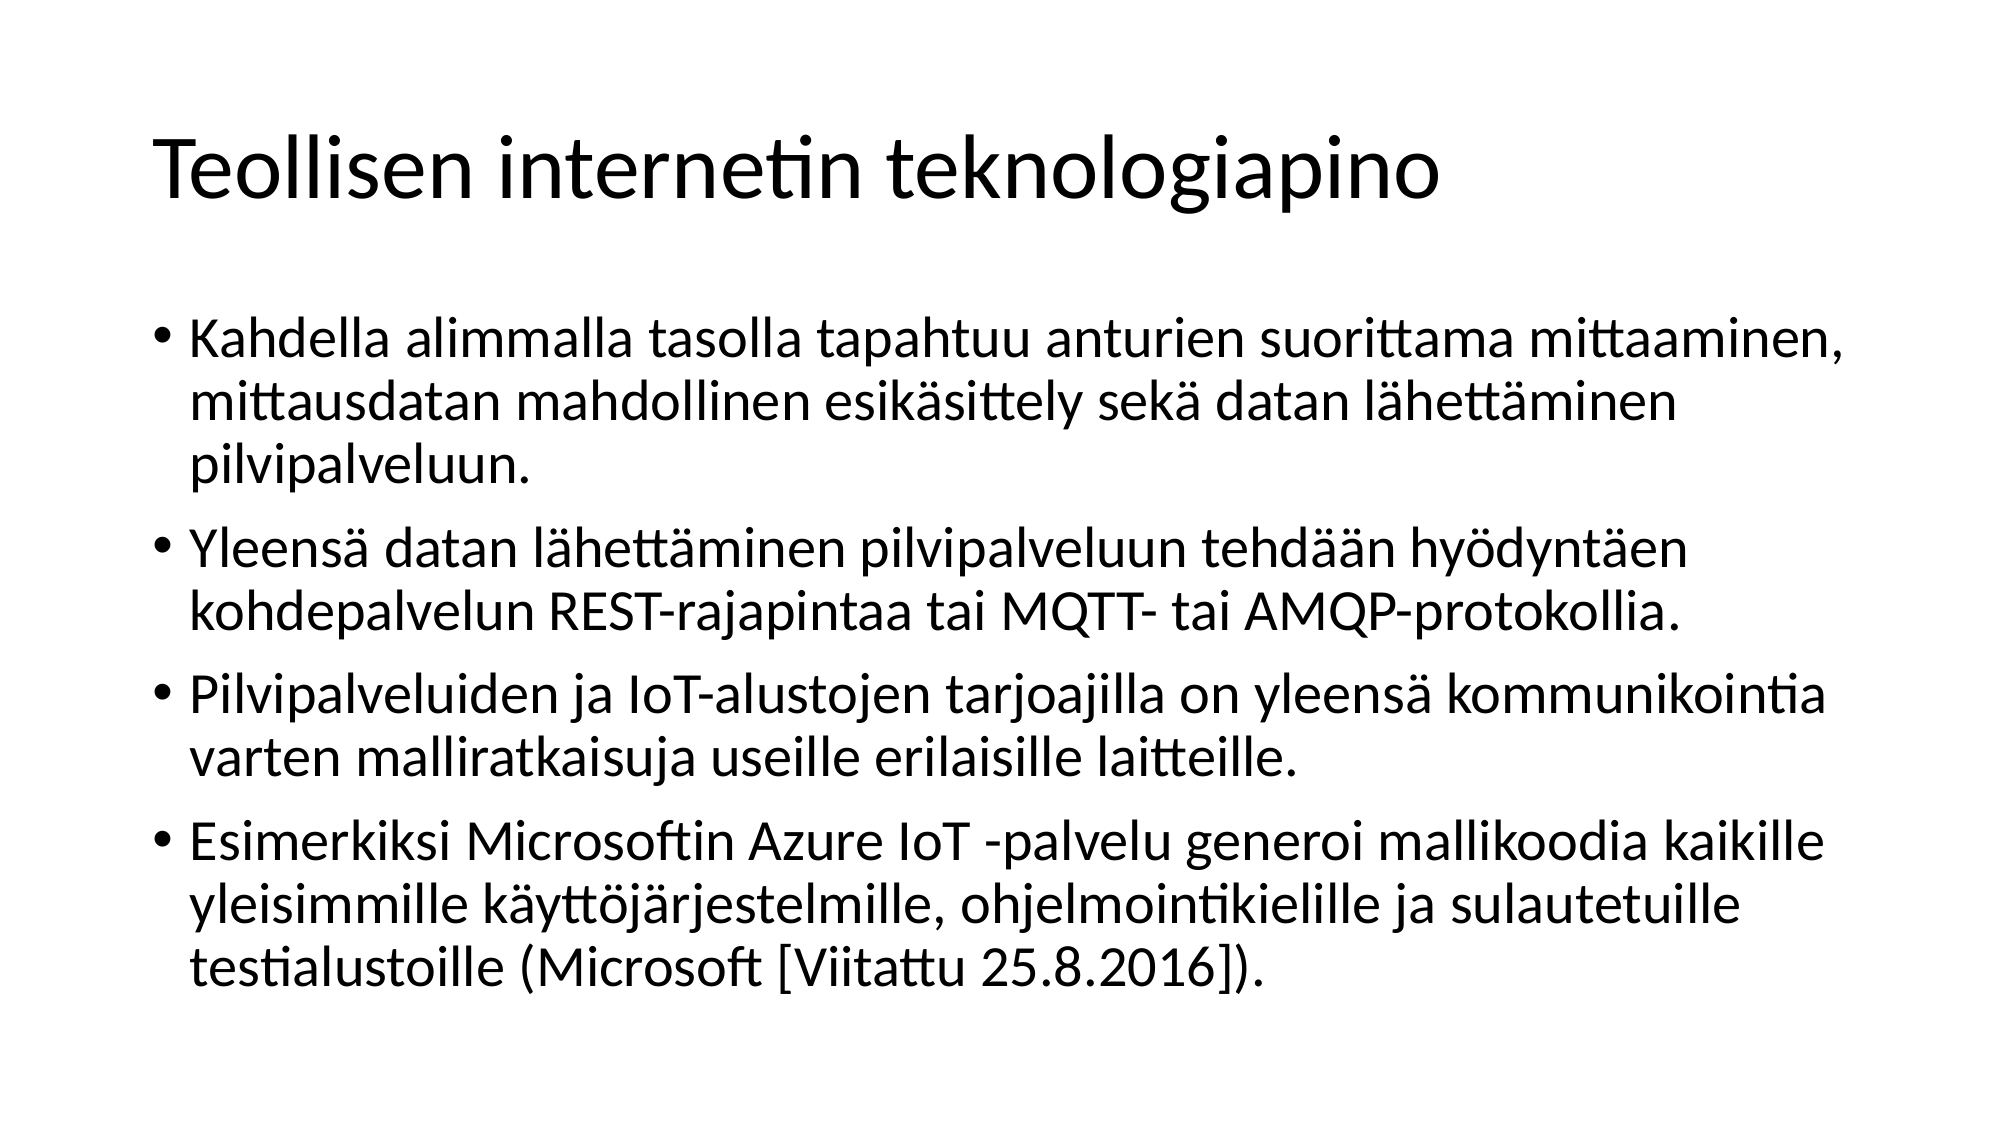

# Teollisen internetin teknologiapino
Kahdella alimmalla tasolla tapahtuu anturien suorittama mittaaminen, mittausdatan mahdol­linen esikäsittely sekä datan lähettäminen pilvipalveluun.
Yleensä datan lähettäminen pilvi­palveluun tehdään hyödyntäen kohdepalvelun REST-rajapintaa tai MQTT- tai AMQP-protokollia.
Pilvipalveluiden ja IoT-alustojen tarjoajilla on yleensä kommunikointia varten malliratkaisuja useille erilaisille laitteille.
Esimerkiksi Microsoftin Azure IoT -palvelu generoi mallikoodia kaikille yleisimmille käyttöjärjestelmille, ohjelmointikielille ja sulautetuille testi­alus­toille (Microsoft [Viitattu 25.8.2016]).